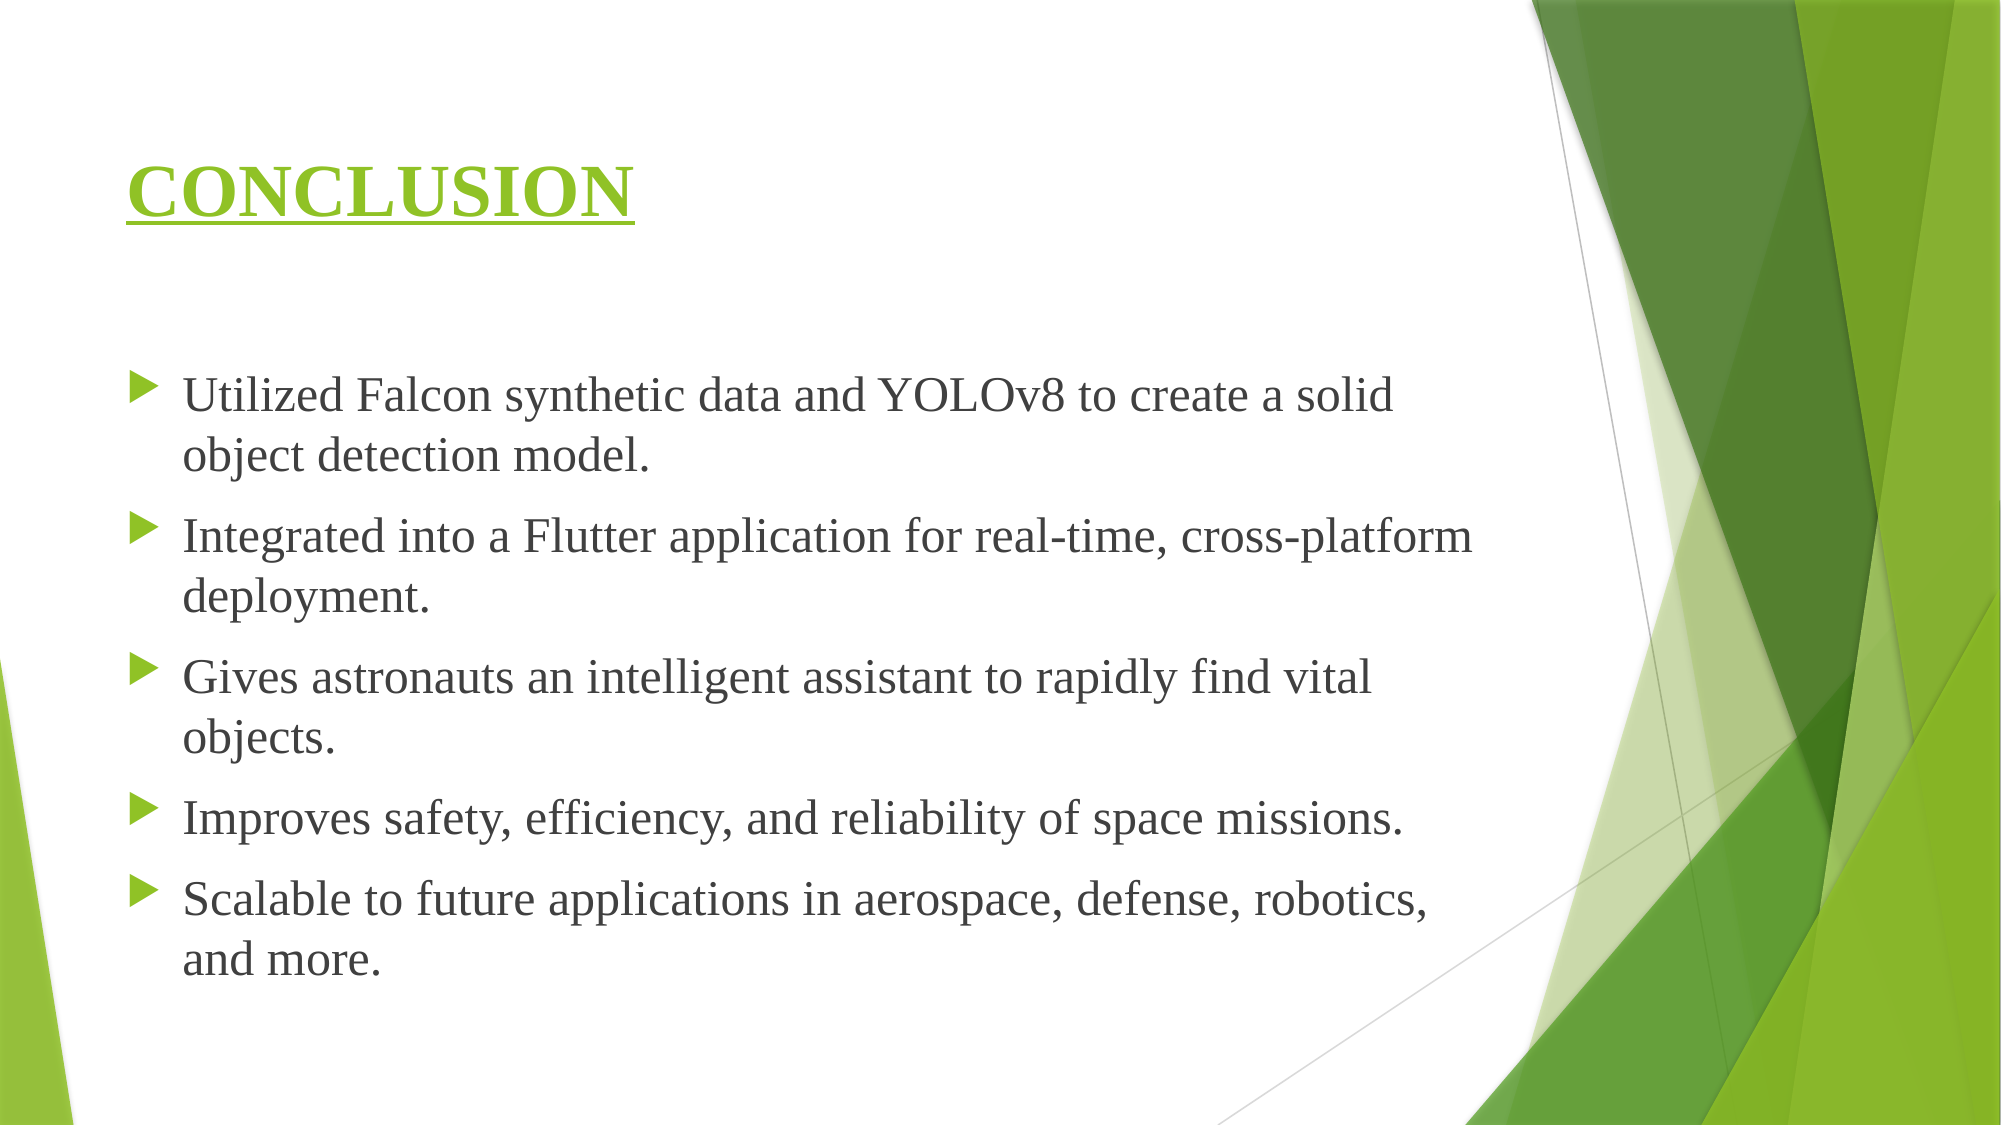

# CONCLUSION
Utilized Falcon synthetic data and YOLOv8 to create a solid object detection model.
Integrated into a Flutter application for real-time, cross-platform deployment.
Gives astronauts an intelligent assistant to rapidly find vital objects.
Improves safety, efficiency, and reliability of space missions.
Scalable to future applications in aerospace, defense, robotics, and more.